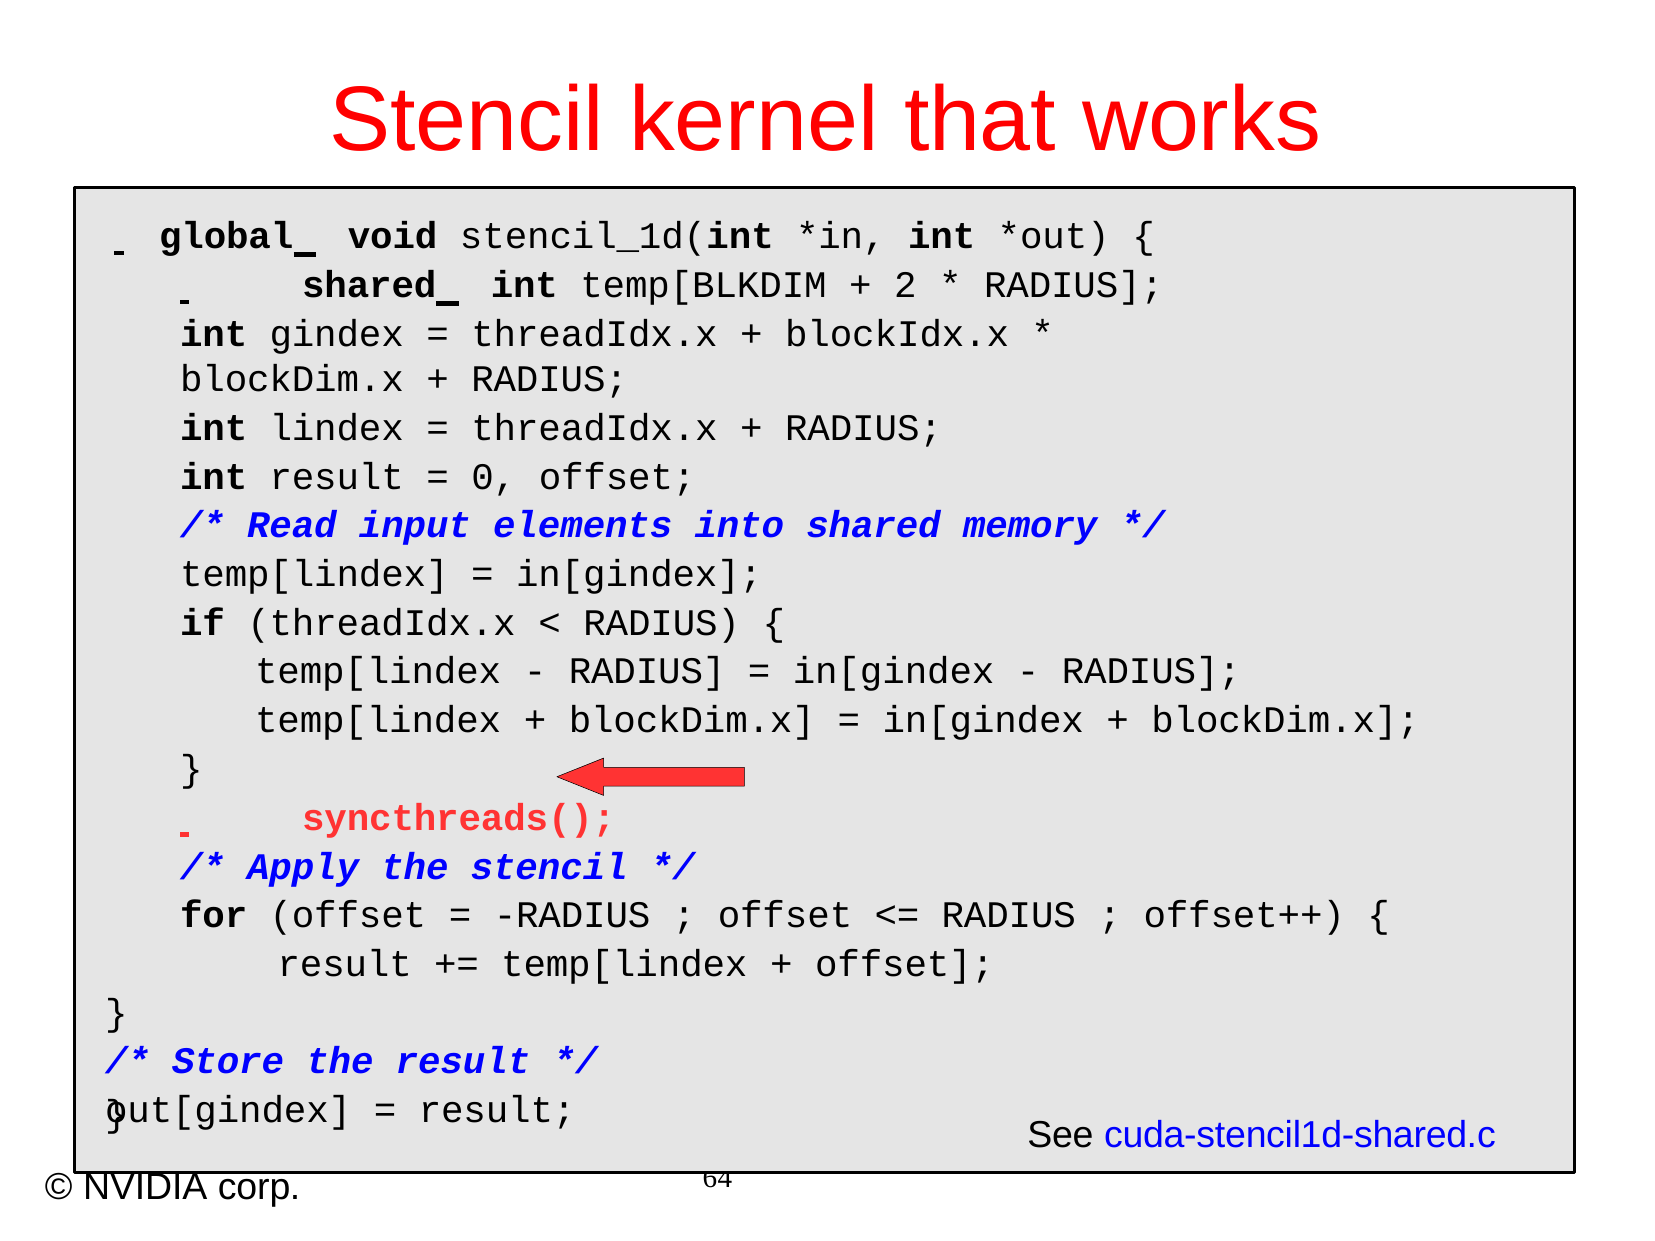

# Stencil kernel that works

 	global 	void stencil_1d(int *in, int *out) {
 	shared 	int temp[BLKDIM + 2 * RADIUS];
int gindex = threadIdx.x + blockIdx.x * blockDim.x + RADIUS;
int lindex = threadIdx.x + RADIUS;
int result = 0, offset;
/* Read input elements into shared memory */
temp[lindex] = in[gindex];
if (threadIdx.x < RADIUS) {
temp[lindex - RADIUS] = in[gindex - RADIUS];  temp[lindex + blockDim.x] = in[gindex + blockDim.x];
}
 	syncthreads();
/* Apply the stencil */
for (offset = -RADIUS ; offset <= RADIUS ; offset++) {  result += temp[lindex + offset];
}
/* Store the result */
out[gindex] = result;

}
See cuda-stencil1d-shared.c
CUDA Programming	64
© NVIDIA corp.